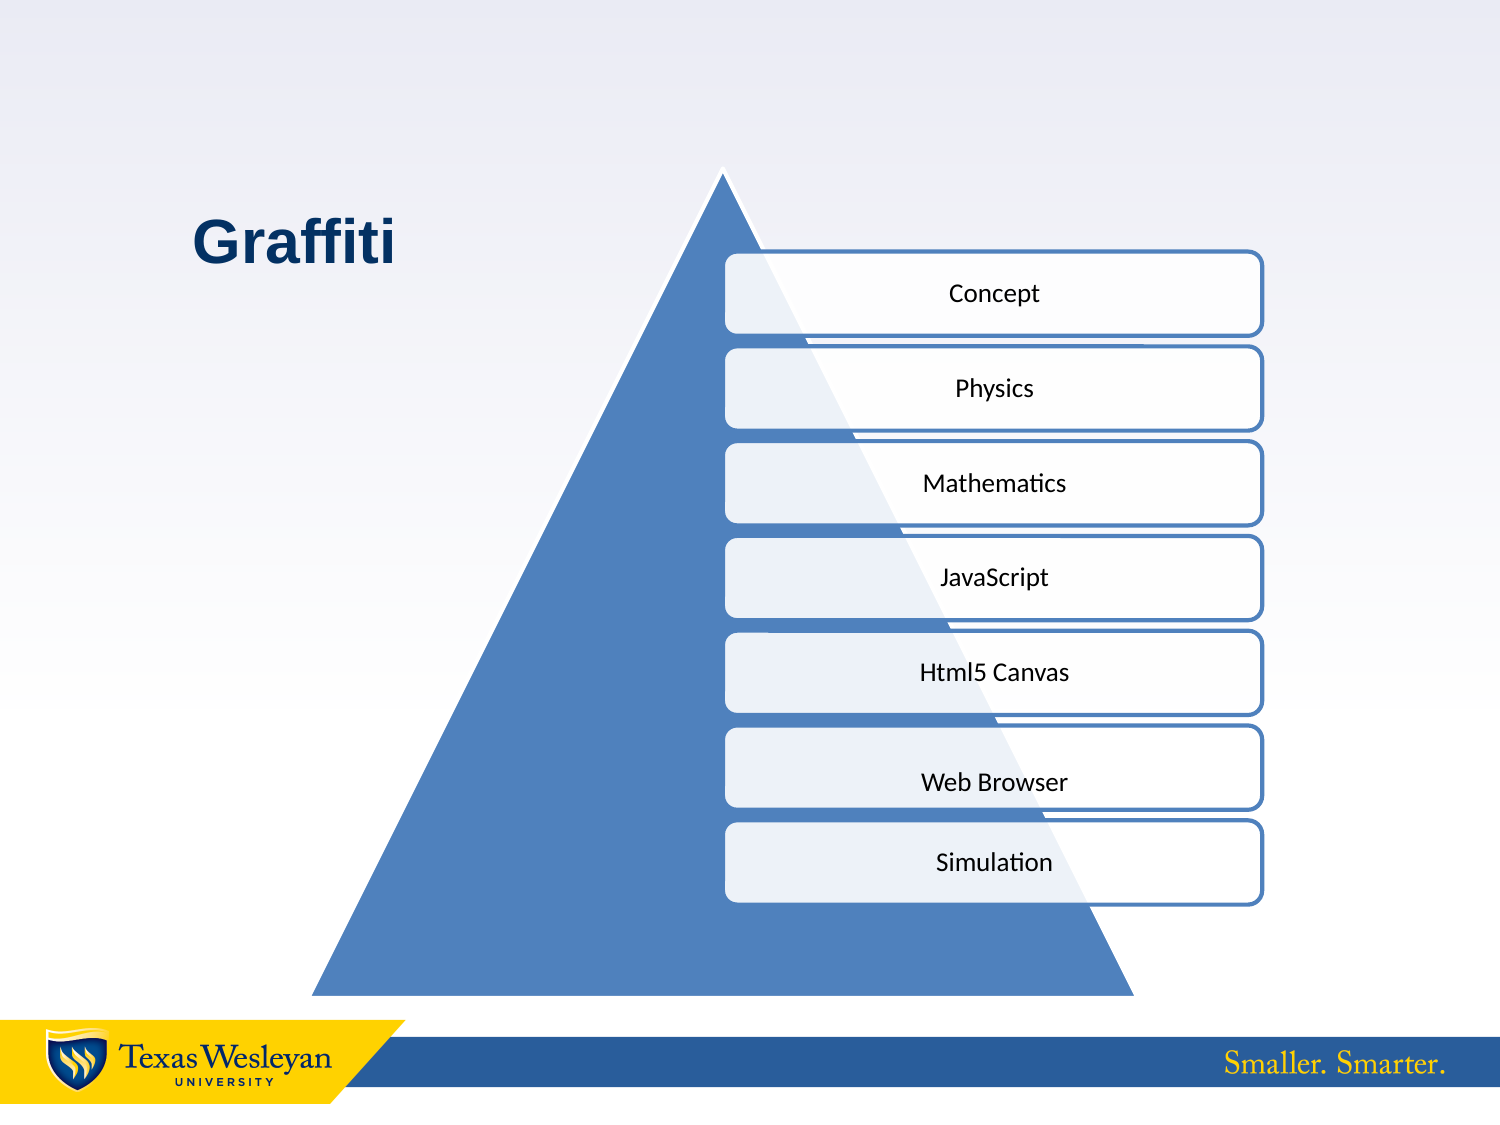

# Graffiti
Concept
Physics
Mathematics
JavaScript
Html5 Canvas
Web Browser
Simulation